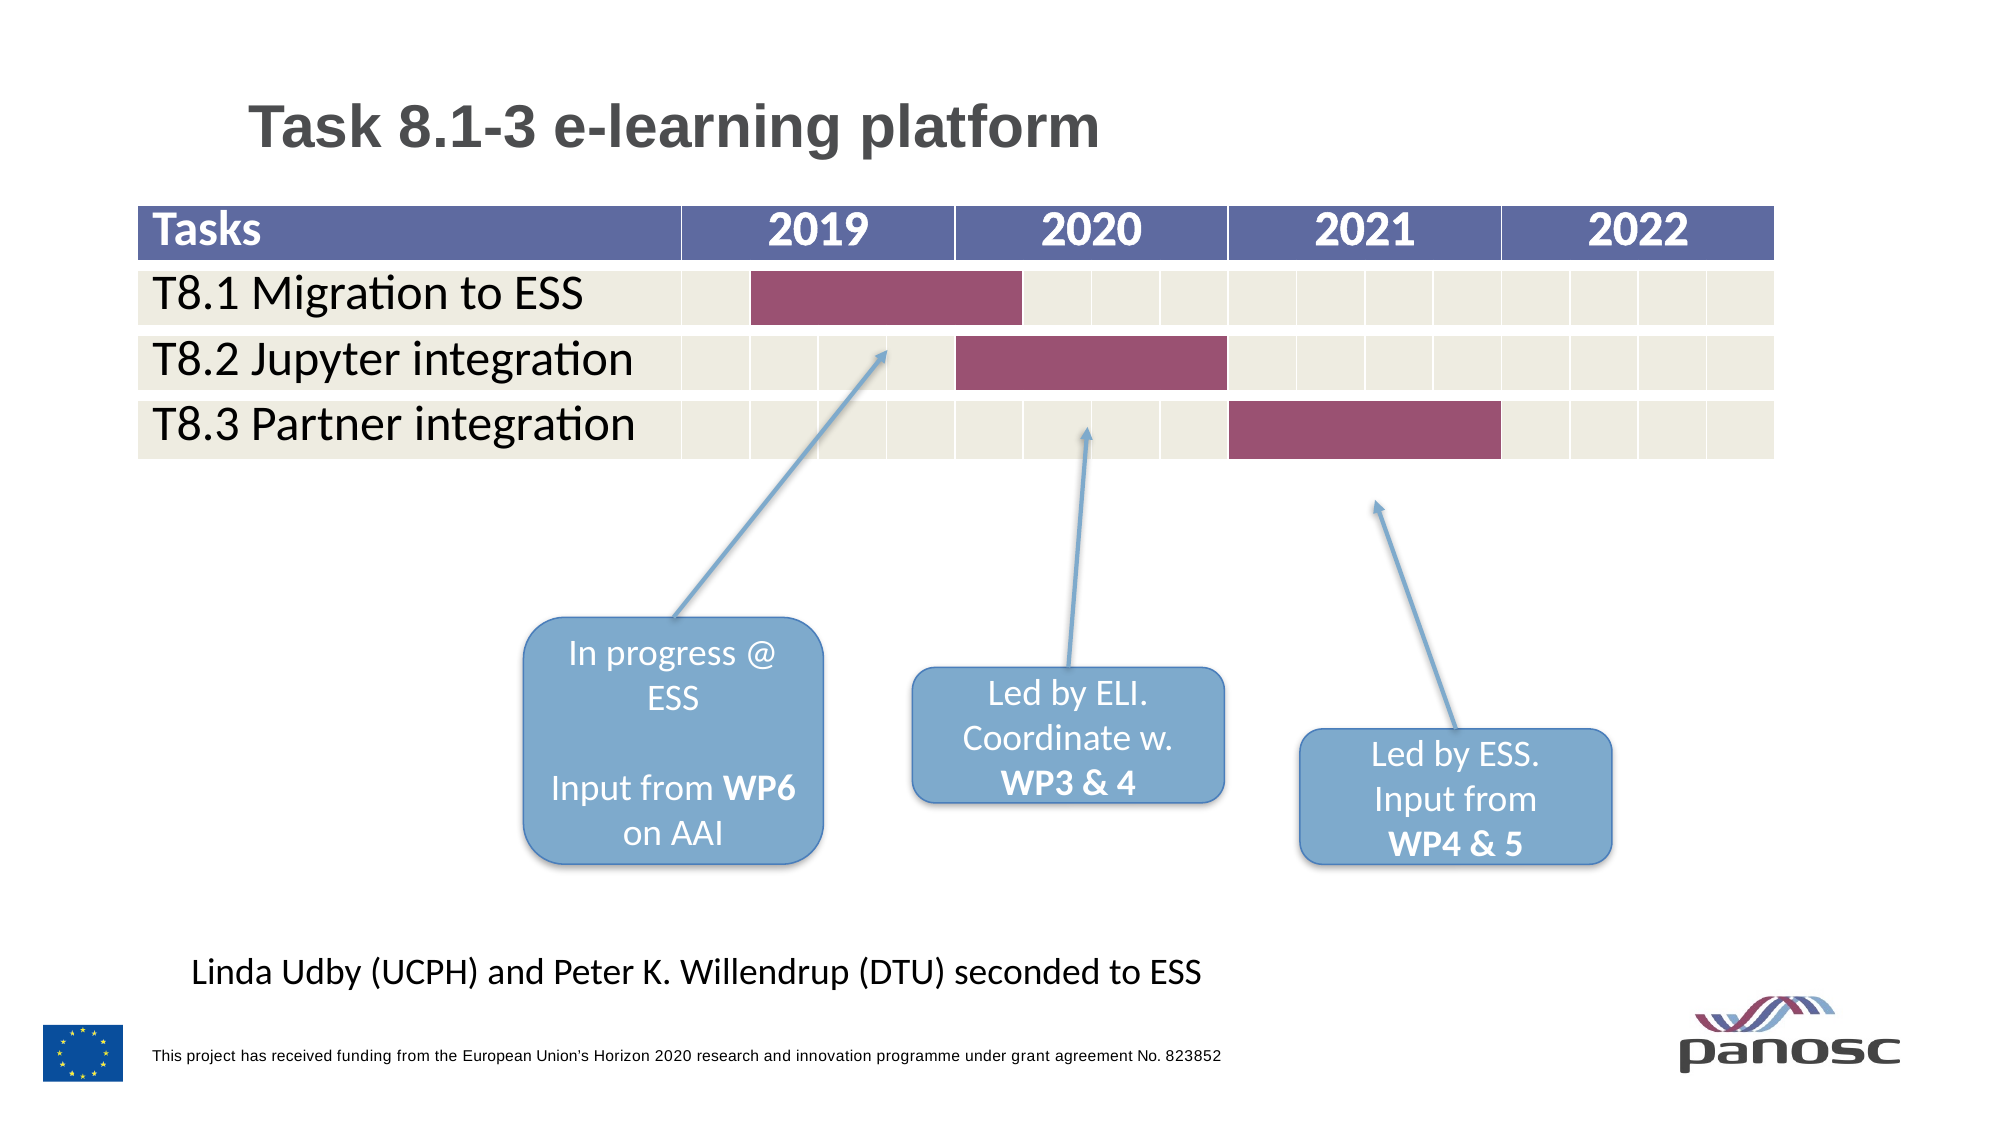

# Task 8.1-3 e-learning platform
| Tasks | 2019 |  |  |  | 2020 |  |  |  | 2021 |  |  |  | 2022 |  |  |  |
| --- | --- | --- | --- | --- | --- | --- | --- | --- | --- | --- | --- | --- | --- | --- | --- | --- |
| T8.1 Migration to ESS |  |  |  |  |  |  |  |  |  |  |  |  |  |  |  |  |
| T8.2 Jupyter integration |  |  |  |  |  |  |  |  |  |  |  |  |  |  |  |  |
| T8.3 Partner integration |  |  |  |  |  |  |  |  |  |  |  |  |  |  |  |  |
In progress @ ESS

Input from WP6 on AAI
Led by ELI.
Coordinate w. WP3 & 4
Led by ESS.
Input from
WP4 & 5
Linda Udby (UCPH) and Peter K. Willendrup (DTU) seconded to ESS